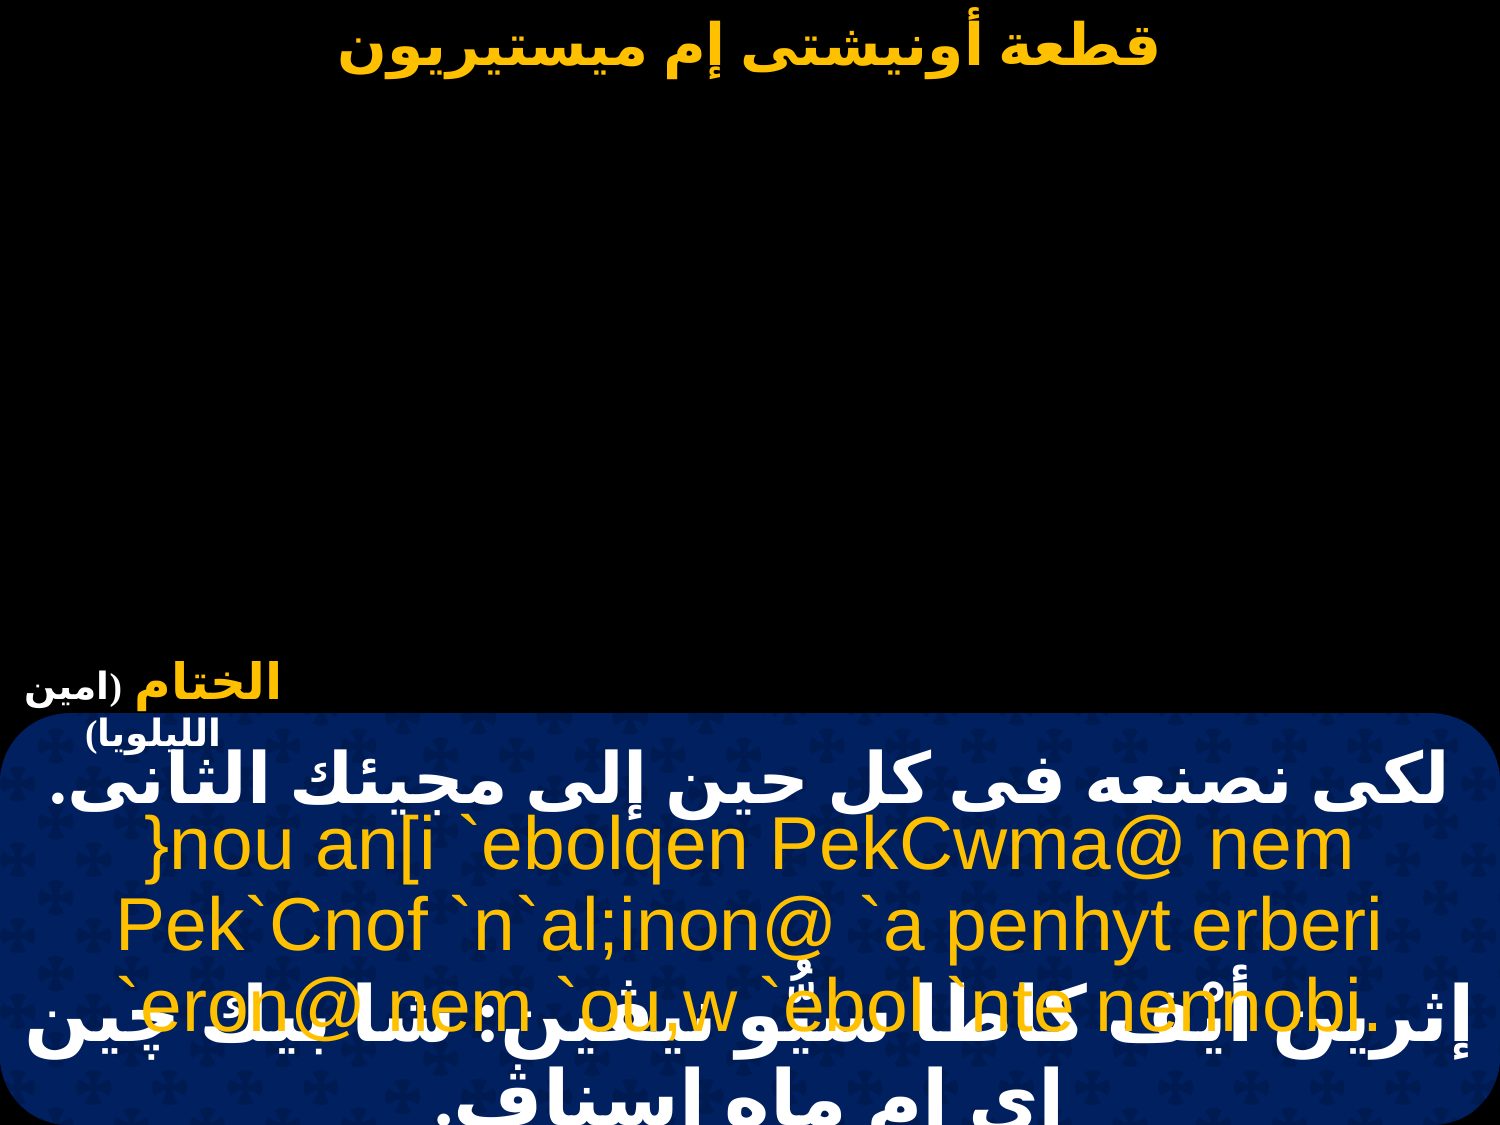

#
لكى نصنعه فى كل حين إلى مجيئك الثانى.
}nou an[i `ebolqen PekCwma@ nem Pek`Cnof `n`al;inon@ `a penhyt erberi `eron@ nem `ou,w `ebol `nte nennobi.
إثرين أيْف كاطا سيُّو نيڤين: شا بيك چين إي إم ماه إسناڤ.